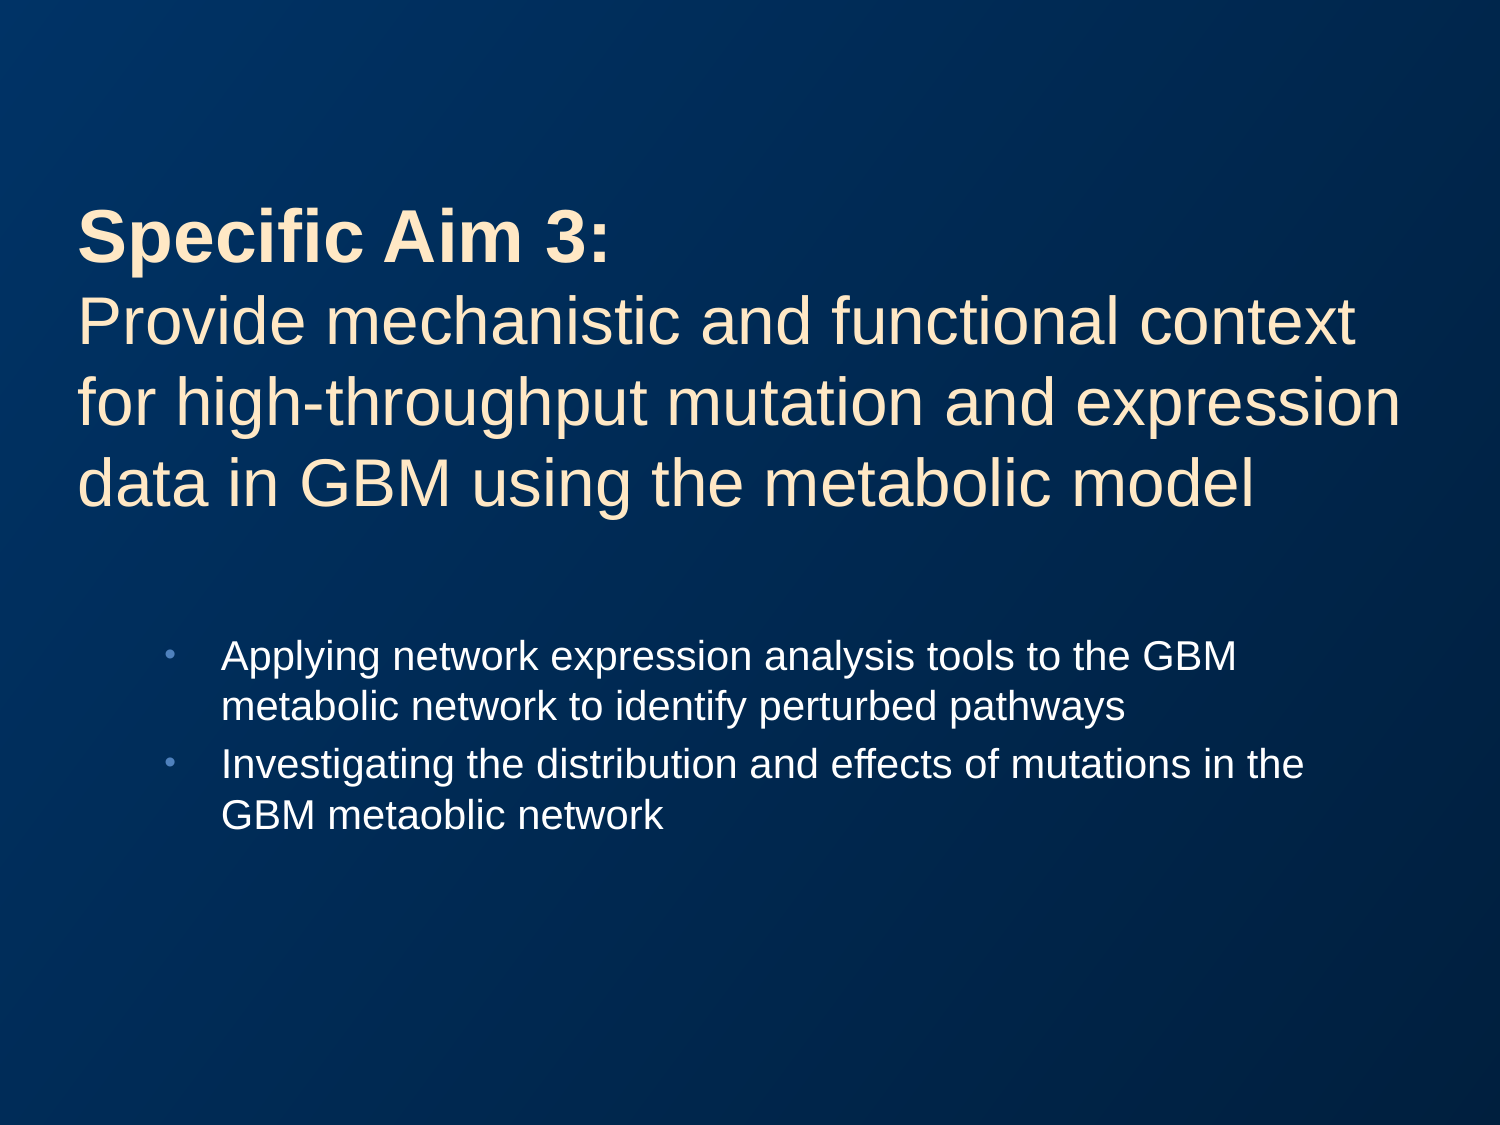

# Specific Aim 3: Provide mechanistic and functional context for high-throughput mutation and expression data in GBM using the metabolic model
Applying network expression analysis tools to the GBM metabolic network to identify perturbed pathways
Investigating the distribution and effects of mutations in the GBM metaoblic network